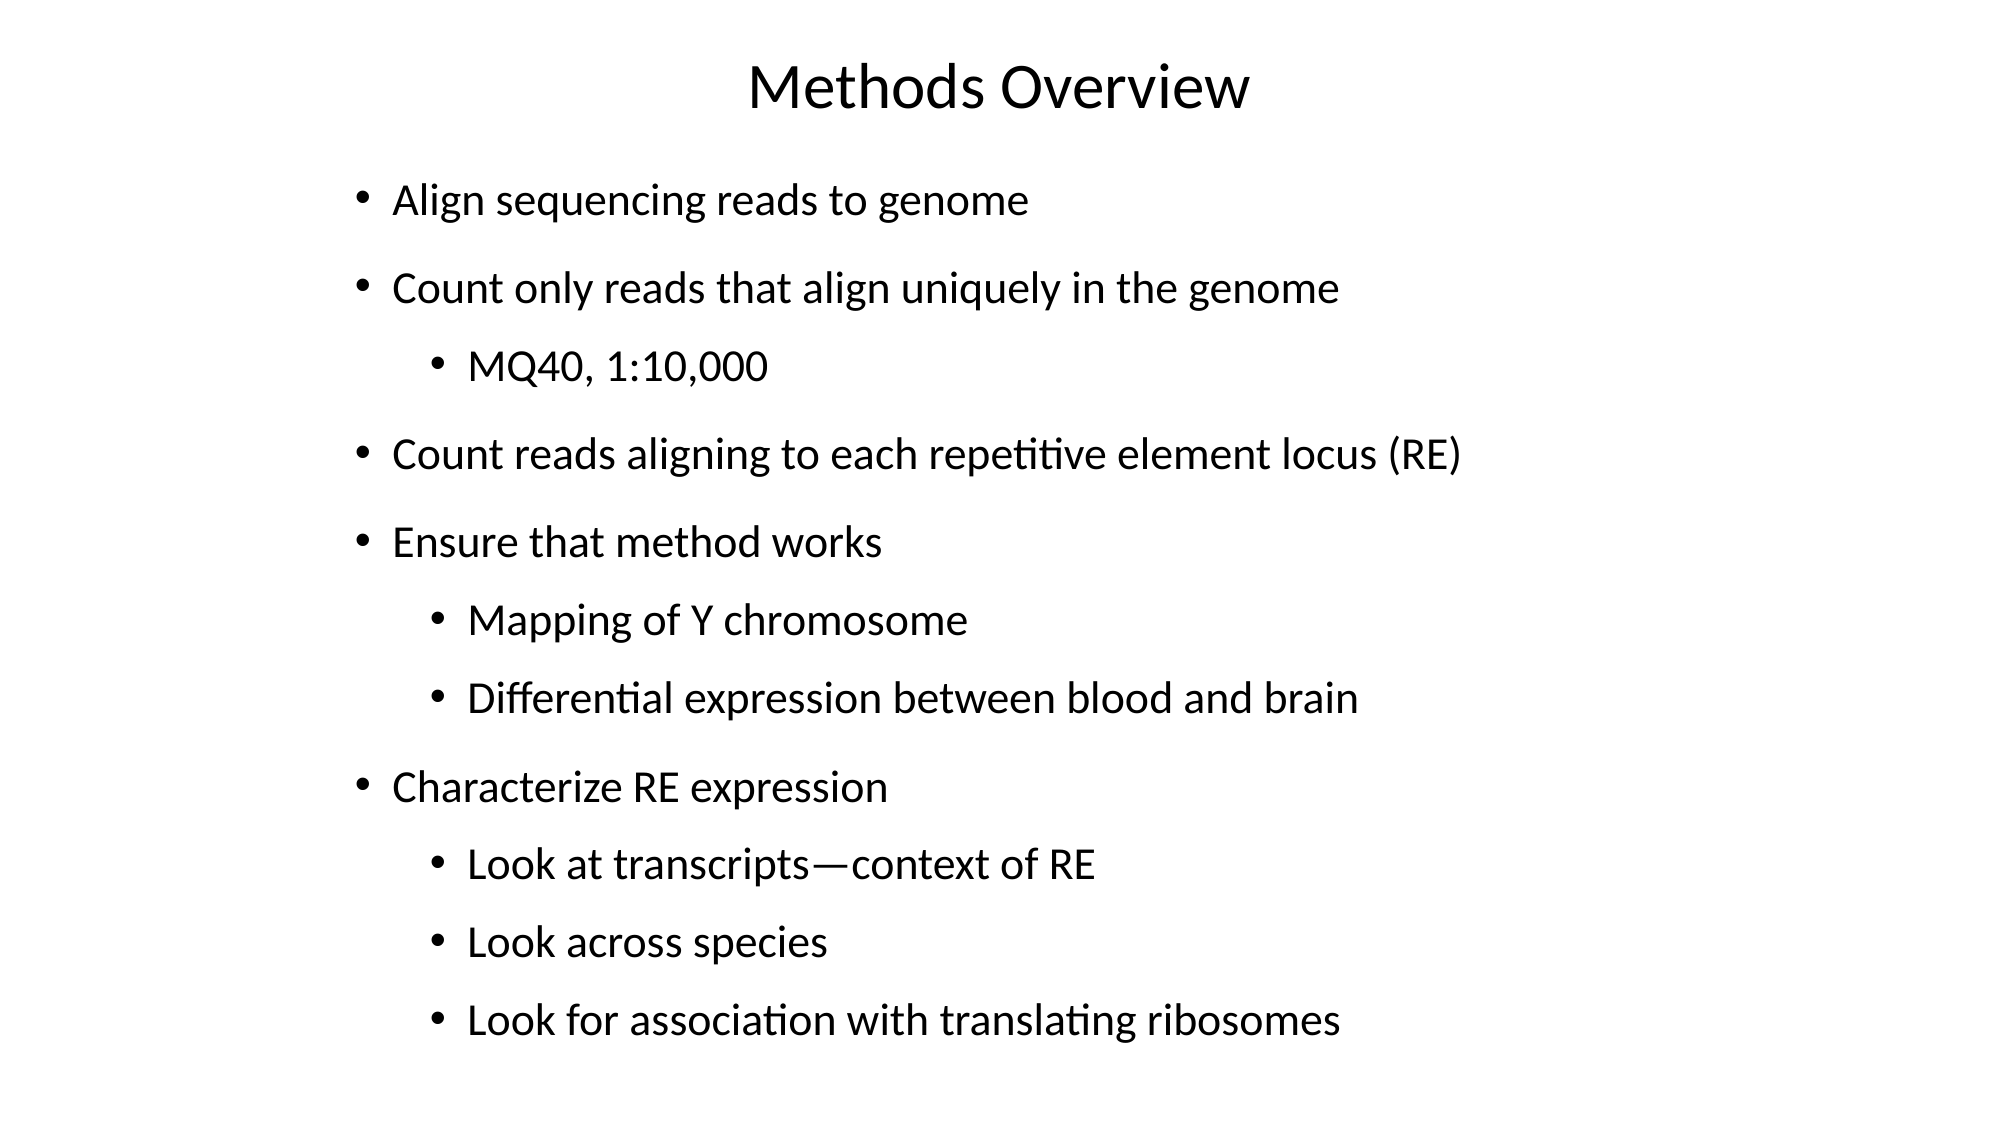

# Methods Overview
Align sequencing reads to genome
Count only reads that align uniquely in the genome
MQ40, 1:10,000
Count reads aligning to each repetitive element locus (RE)
Ensure that method works
Mapping of Y chromosome
Differential expression between blood and brain
Characterize RE expression
Look at transcripts—context of RE
Look across species
Look for association with translating ribosomes